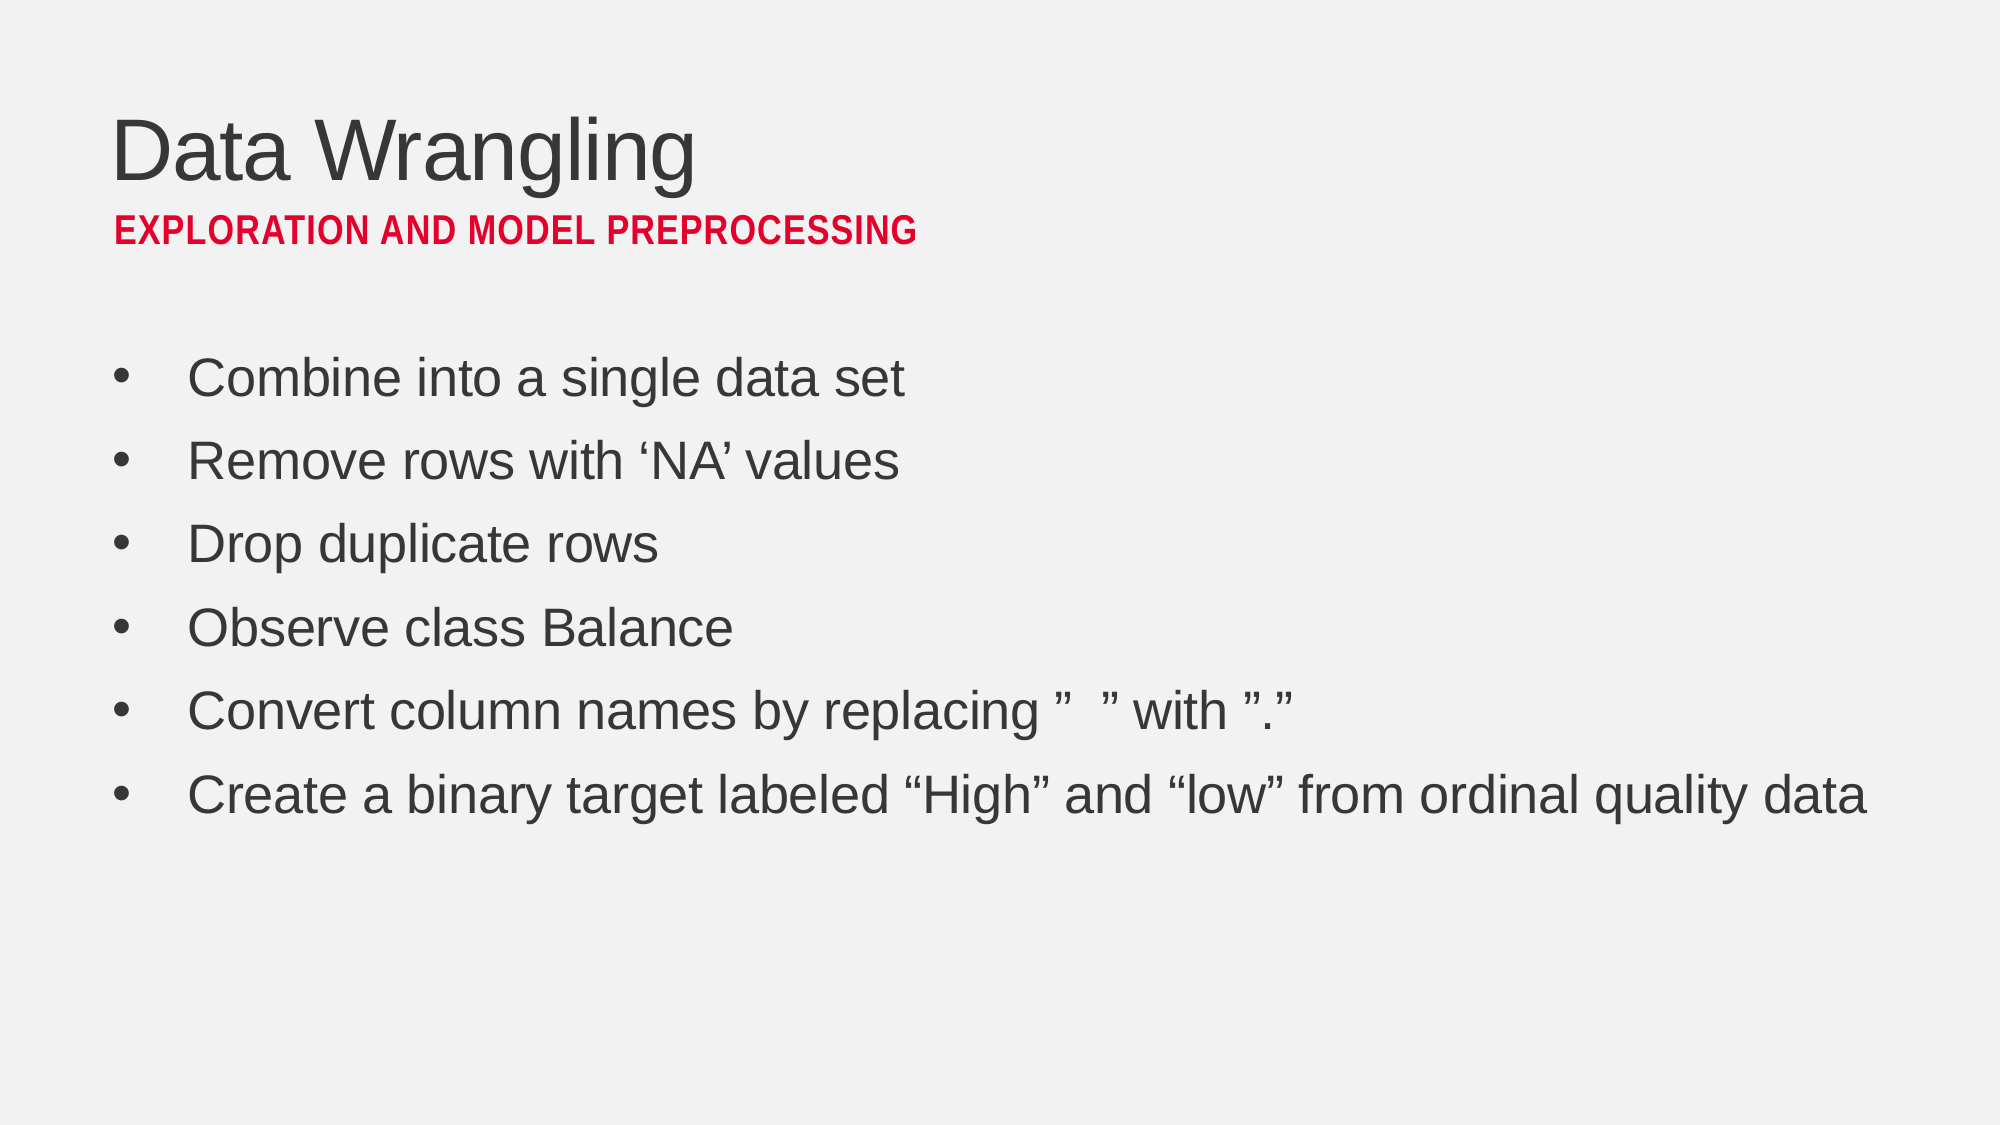

# Data Wrangling
Exploration and model Preprocessing
Combine into a single data set
Remove rows with ‘NA’ values
Drop duplicate rows
Observe class Balance
Convert column names by replacing ”  ” with ”.”
Create a binary target labeled “High” and “low” from ordinal quality data